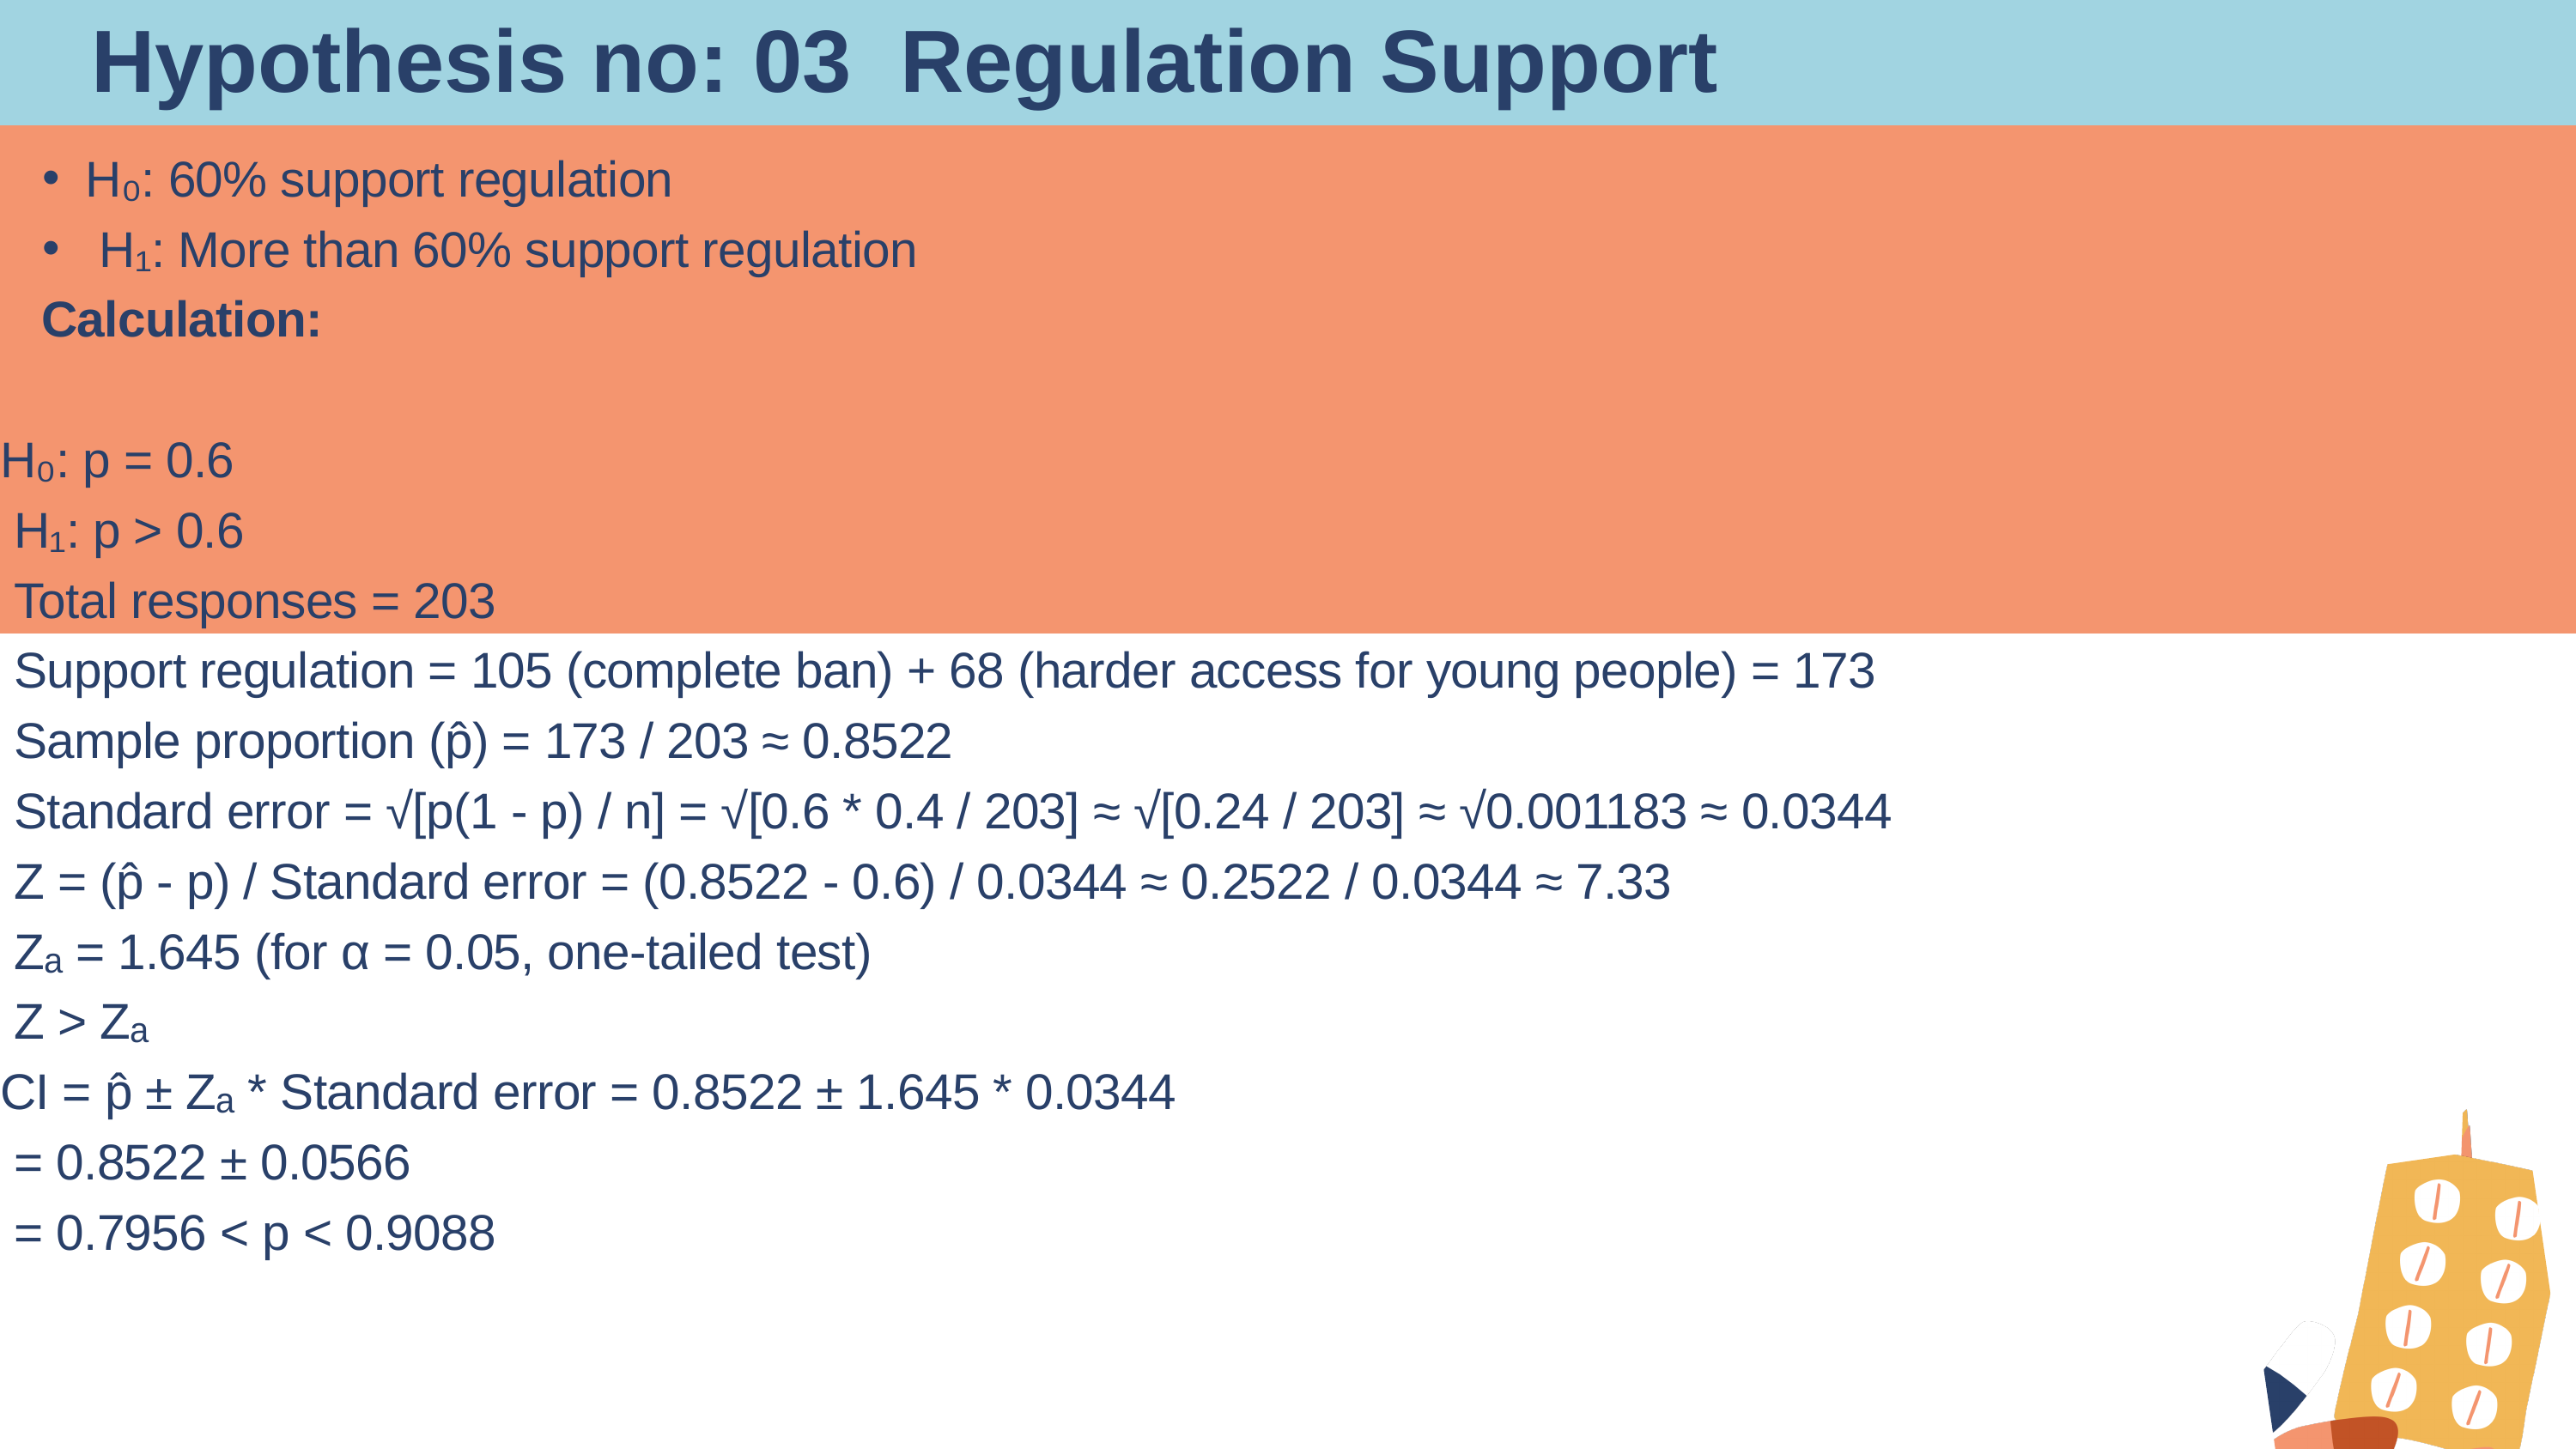

Hypothesis no: 03  Regulation Support

H₀: 60% support regulation
 H₁: More than 60% support regulation
   Calculation:

H₀: p = 0.6
 H₁: p > 0.6
 Total responses = 203
 Support regulation = 105 (complete ban) + 68 (harder access for young people) = 173
 Sample proportion (p̂) = 173 / 203 ≈ 0.8522
 Standard error = √[p(1 - p) / n] = √[0.6 * 0.4 / 203] ≈ √[0.24 / 203] ≈ √0.001183 ≈ 0.0344
 Z = (p̂ - p) / Standard error = (0.8522 - 0.6) / 0.0344 ≈ 0.2522 / 0.0344 ≈ 7.33
 Zₐ = 1.645 (for α = 0.05, one-tailed test)
 Z > Zₐ
CI = p̂ ± Zₐ * Standard error = 0.8522 ± 1.645 * 0.0344
 = 0.8522 ± 0.0566
 = 0.7956 < p < 0.9088